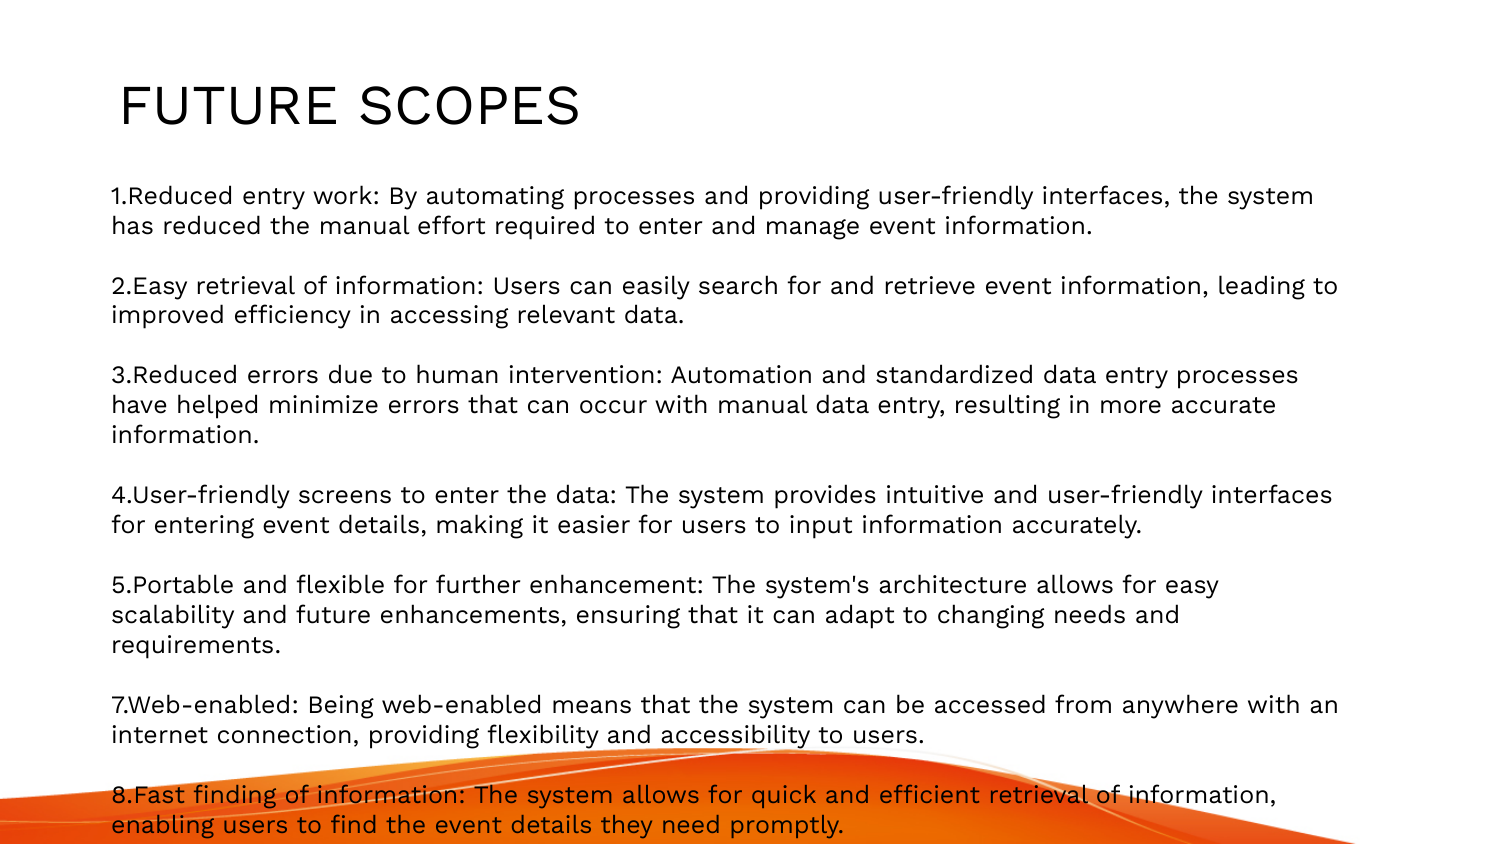

# FUTURE SCOPES
1.Reduced entry work: By automating processes and providing user-friendly interfaces, the system has reduced the manual effort required to enter and manage event information.

2.Easy retrieval of information: Users can easily search for and retrieve event information, leading to improved efficiency in accessing relevant data.

3.Reduced errors due to human intervention: Automation and standardized data entry processes have helped minimize errors that can occur with manual data entry, resulting in more accurate information.

4.User-friendly screens to enter the data: The system provides intuitive and user-friendly interfaces for entering event details, making it easier for users to input information accurately.

5.Portable and flexible for further enhancement: The system's architecture allows for easy scalability and future enhancements, ensuring that it can adapt to changing needs and requirements.

7.Web-enabled: Being web-enabled means that the system can be accessed from anywhere with an internet connection, providing flexibility and accessibility to users.

8.Fast finding of information: The system allows for quick and efficient retrieval of information, enabling users to find the event details they need promptly.